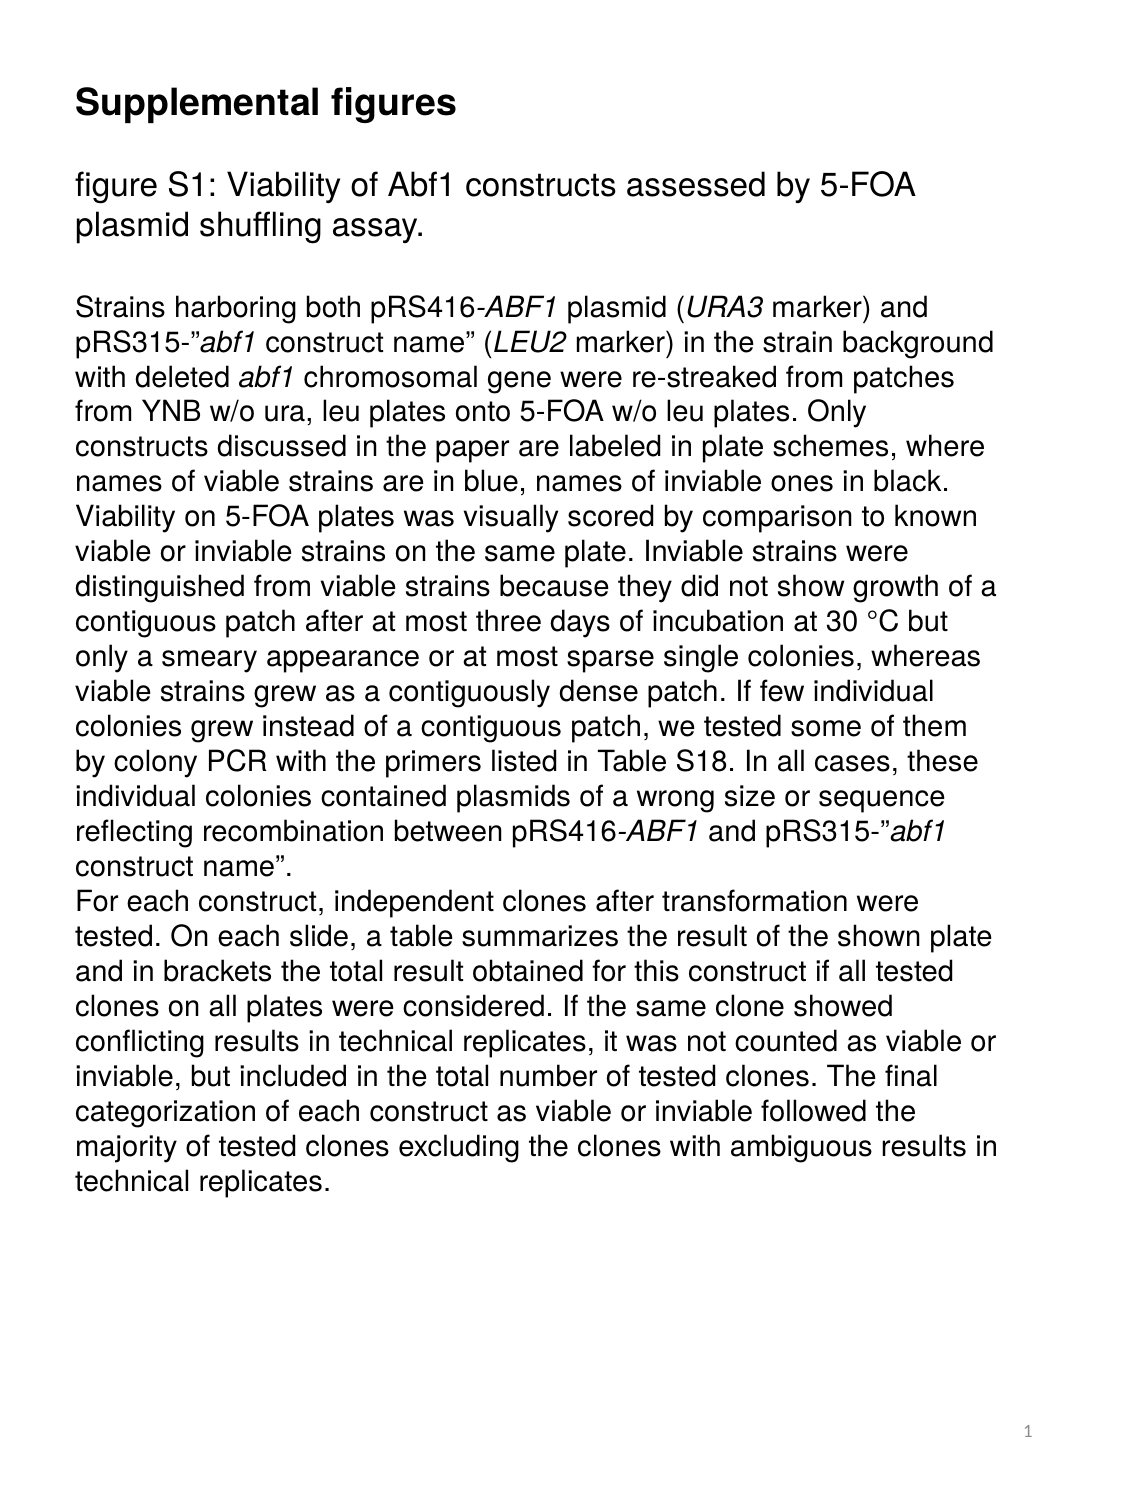

Supplemental figures

figure S1: Viability of Abf1 constructs assessed by 5-FOA plasmid shuffling assay.

Strains harboring both pRS416-ABF1 plasmid (URA3 marker) and pRS315-”abf1 construct name” (LEU2 marker) in the strain background with deleted abf1 chromosomal gene were re-streaked from patches from YNB w/o ura, leu plates onto 5-FOA w/o leu plates. Only constructs discussed in the paper are labeled in plate schemes, where names of viable strains are in blue, names of inviable ones in black. Viability on 5-FOA plates was visually scored by comparison to known viable or inviable strains on the same plate. Inviable strains were distinguished from viable strains because they did not show growth of a contiguous patch after at most three days of incubation at 30 °C but only a smeary appearance or at most sparse single colonies, whereas viable strains grew as a contiguously dense patch. If few individual colonies grew instead of a contiguous patch, we tested some of them by colony PCR with the primers listed in Table S18. In all cases, these individual colonies contained plasmids of a wrong size or sequence reflecting recombination between pRS416-ABF1 and pRS315-”abf1 construct name”.
For each construct, independent clones after transformation were tested. On each slide, a table summarizes the result of the shown plate and in brackets the total result obtained for this construct if all tested clones on all plates were considered. If the same clone showed conflicting results in technical replicates, it was not counted as viable or inviable, but included in the total number of tested clones. The final categorization of each construct as viable or inviable followed the majority of tested clones excluding the clones with ambiguous results in technical replicates.
1